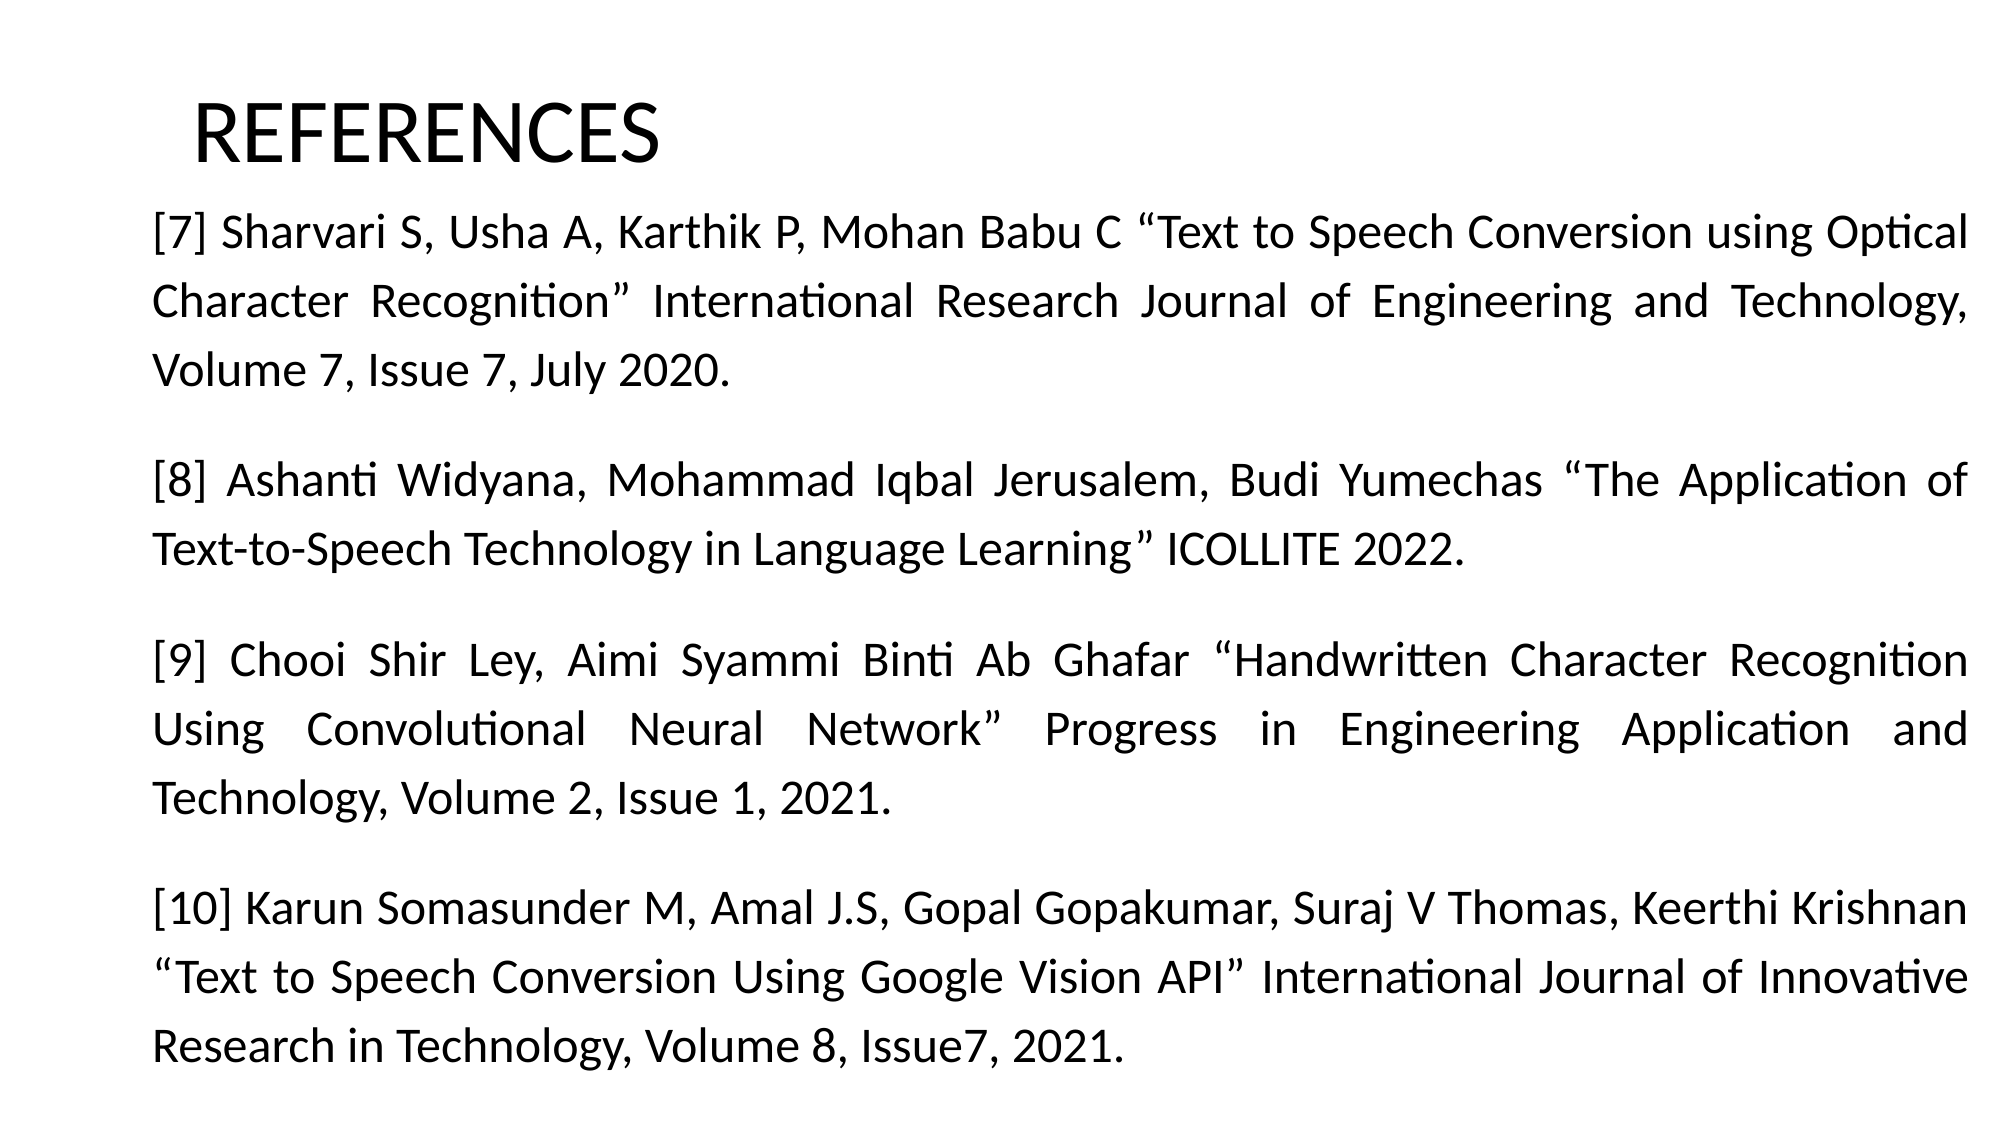

REFERENCES
[7] Sharvari S, Usha A, Karthik P, Mohan Babu C “Text to Speech Conversion using Optical Character Recognition” International Research Journal of Engineering and Technology, Volume 7, Issue 7, July 2020.
[8] Ashanti Widyana, Mohammad Iqbal Jerusalem, Budi Yumechas “The Application of Text-to-Speech Technology in Language Learning” ICOLLITE 2022.
[9] Chooi Shir Ley, Aimi Syammi Binti Ab Ghafar “Handwritten Character Recognition Using Convolutional Neural Network” Progress in Engineering Application and Technology, Volume 2, Issue 1, 2021.
[10] Karun Somasunder M, Amal J.S, Gopal Gopakumar, Suraj V Thomas, Keerthi Krishnan “Text to Speech Conversion Using Google Vision API” International Journal of Innovative Research in Technology, Volume 8, Issue7, 2021.